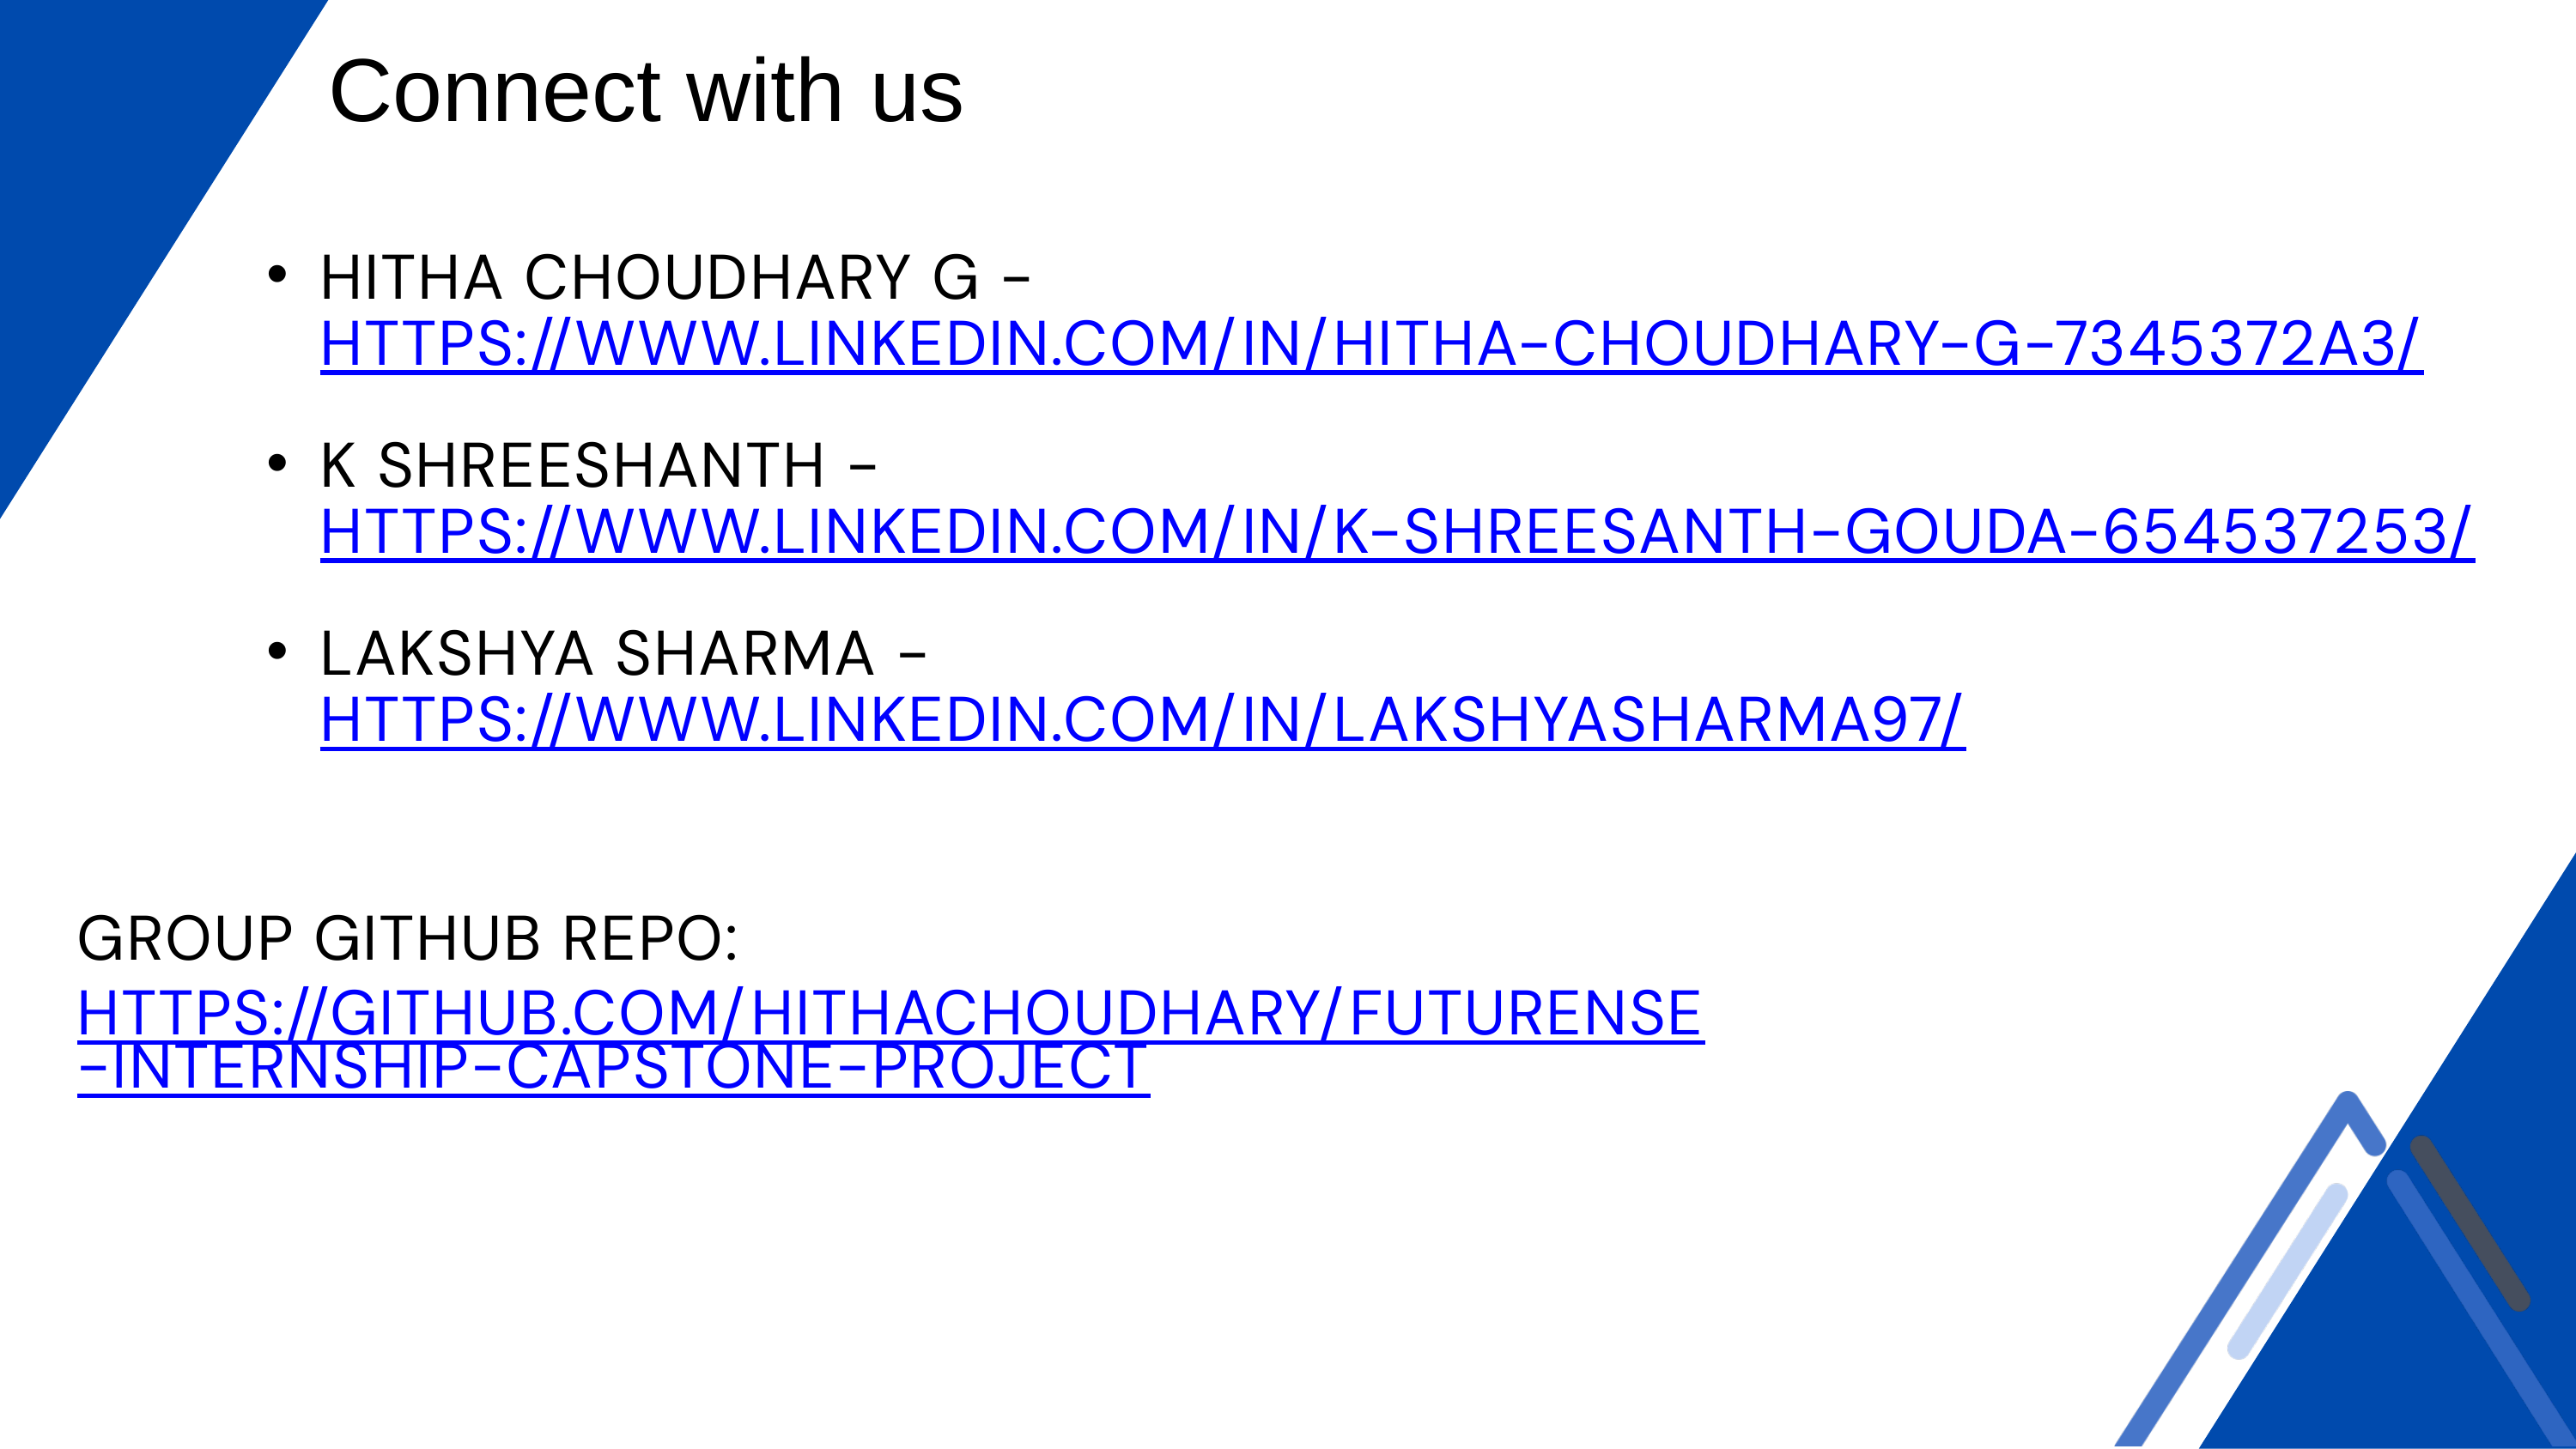

Connect with us

HITHA CHOUDHARY G - HTTPS://WWW.LINKEDIN.COM/IN/HITHA-CHOUDHARY-G-7345372A3/
K SHREESHANTH - HTTPS://WWW.LINKEDIN.COM/IN/K-SHREESANTH-GOUDA-654537253/
LAKSHYA SHARMA - HTTPS://WWW.LINKEDIN.COM/IN/LAKSHYASHARMA97/
GROUP GITHUB REPO:

HTTPS://GITHUB.COM/HITHACHOUDHARY/FUTURENSE-INTERNSHIP-CAPSTONE-PROJECT